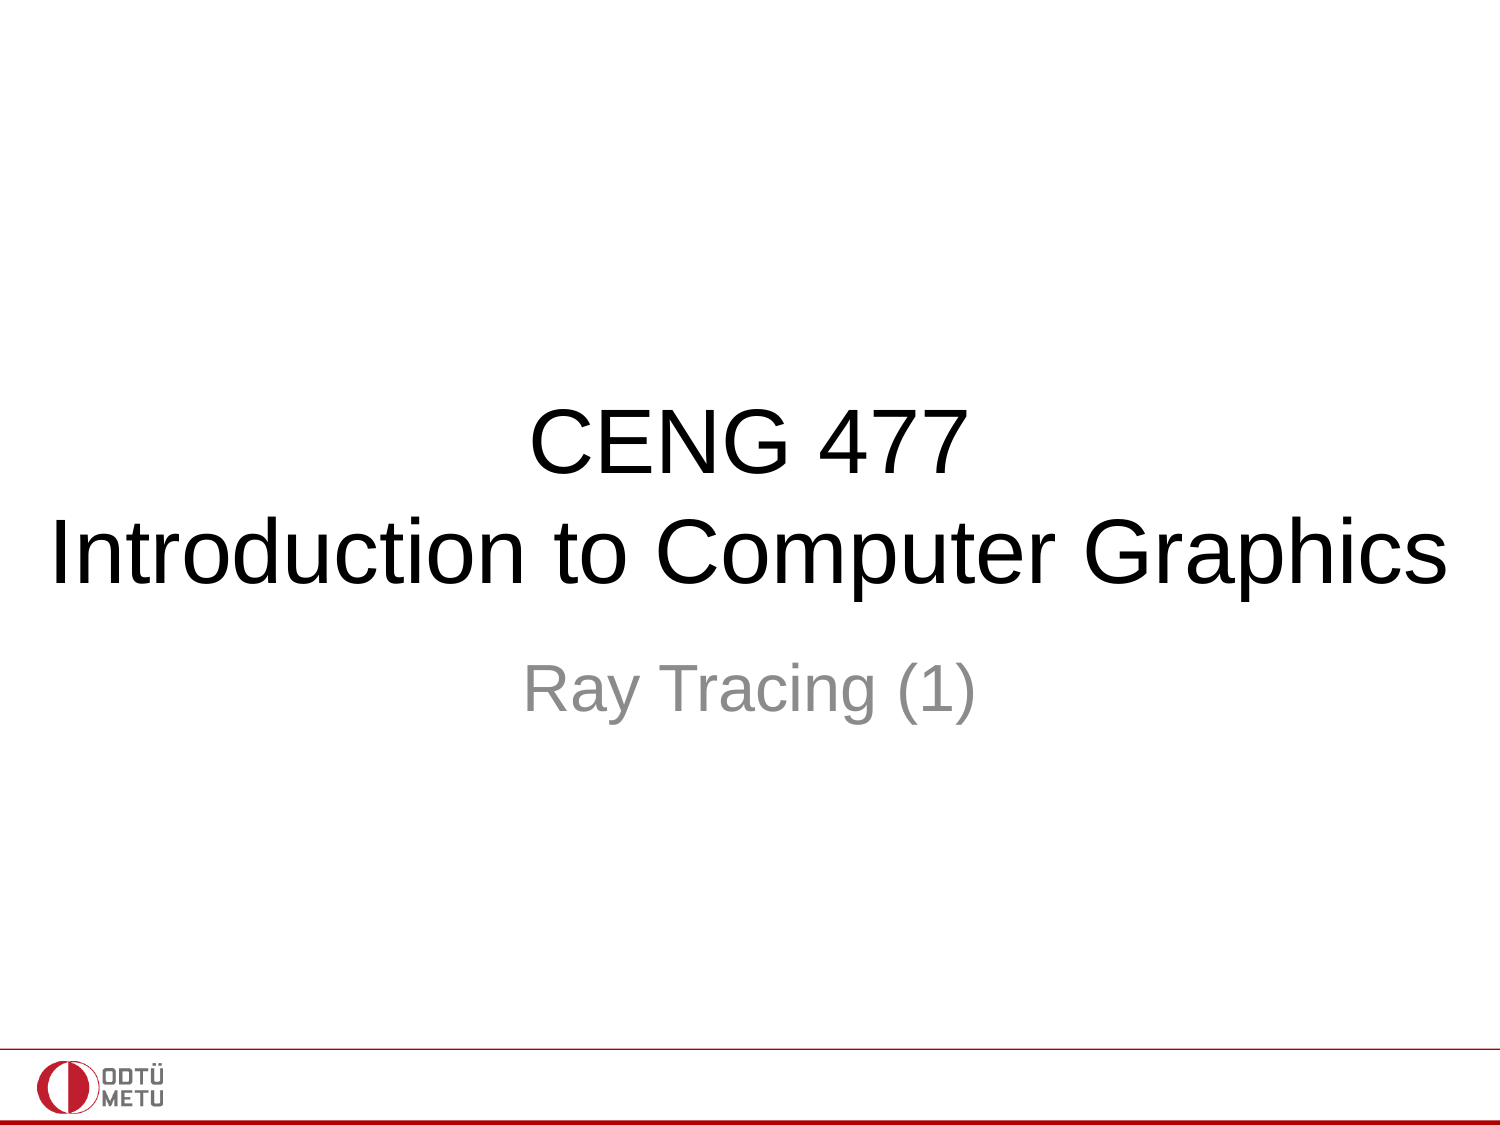

CENG 477
Introduction to Computer Graphics
Ray Tracing (1)